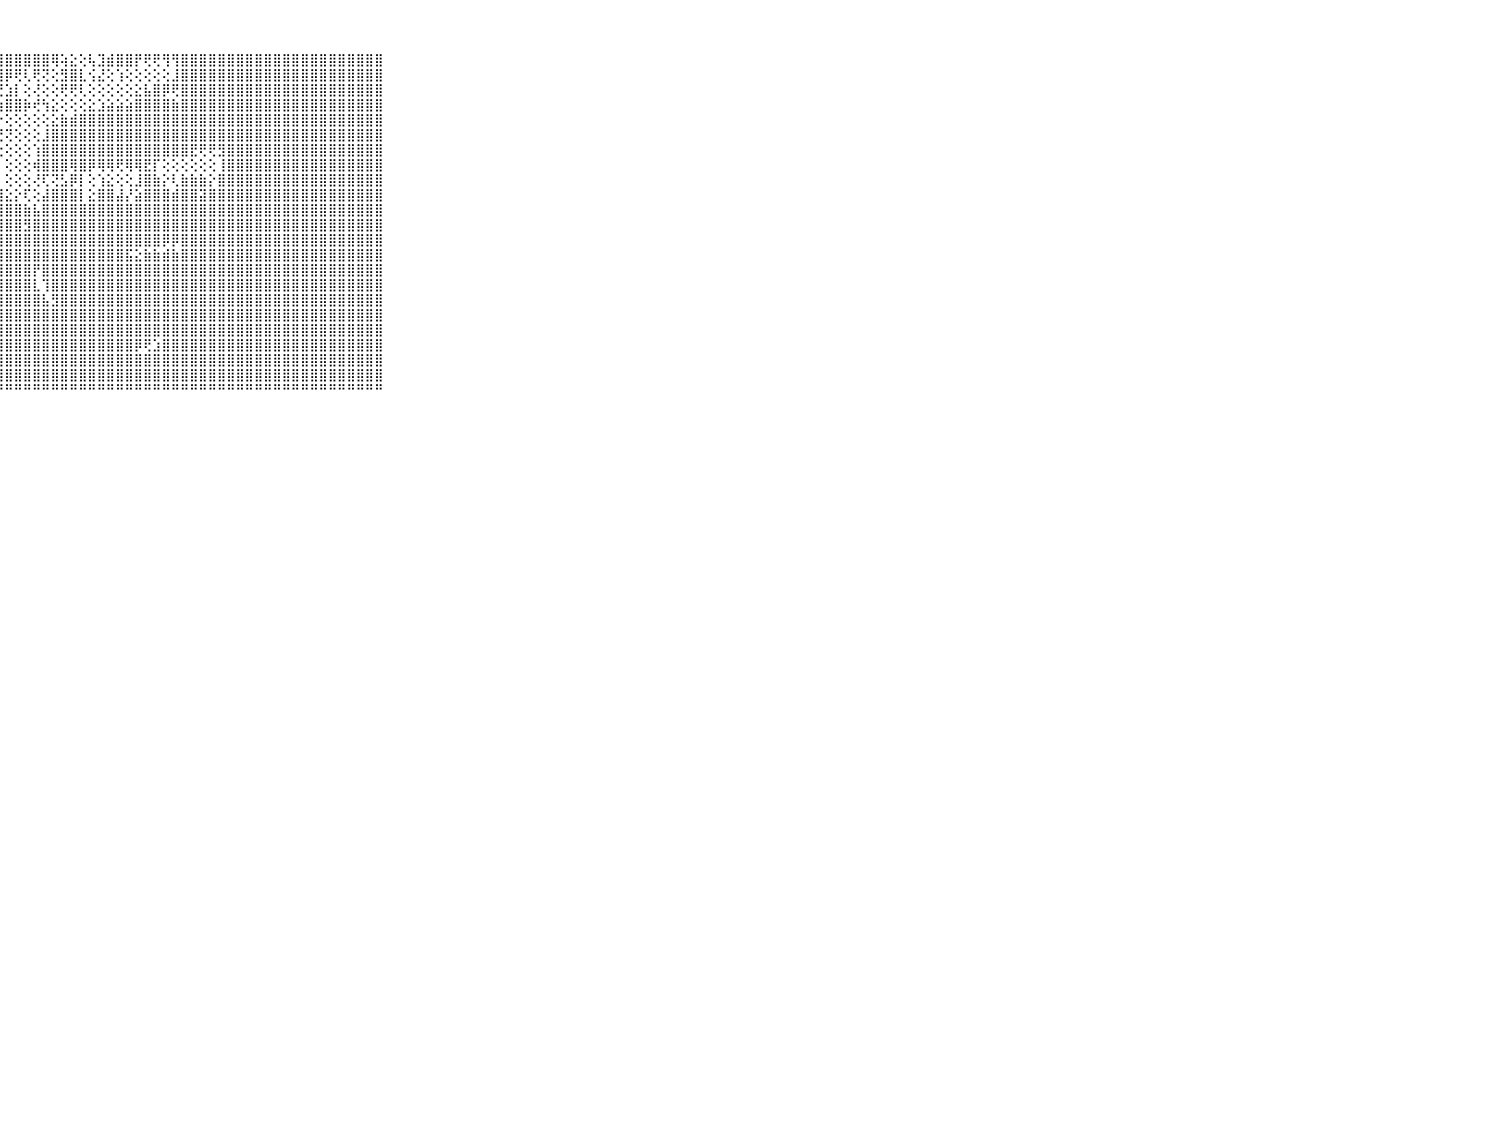

⠀⠀⠀⠀⠀⠀⠀⠀⠀⠀⠀⣿⣿⣿⣿⣿⣿⣿⣿⣿⣿⣿⣿⣿⣿⣿⣿⣿⣿⣿⣿⣿⣿⢿⢵⣕⢕⢧⣹⣾⣿⣿⡟⢟⢟⢻⢻⣿⣿⣿⣿⣿⣿⣿⣿⣿⣿⣿⣿⣿⣿⣿⣿⣿⣿⣿⣿⣿⣿⠀⠀⠀⠀⠀⠀⠀⠀⠀⠀⠀⠀
⠀⠀⠀⠀⠀⠀⠀⠀⠀⠀⠀⣿⣿⣿⣿⣿⣿⣿⣿⣿⣿⣿⣿⣿⣿⣿⣿⣿⡿⢟⢇⢟⢝⢕⣻⣿⣇⢪⣜⢕⢱⢕⢕⢕⢕⢕⣸⣿⣿⣿⣿⣿⣿⣿⣿⣿⣿⣿⣿⣿⣿⣿⣿⣿⣿⣿⣿⣿⣿⠀⠀⠀⠀⠀⠀⠀⠀⠀⠀⠀⠀
⠀⠀⠀⠀⠀⠀⠀⠀⠀⠀⠀⣿⣿⣿⣿⣿⣿⣿⣿⣿⣿⣿⣿⣿⣿⣿⣿⢟⣱⡇⢕⢜⢕⢕⢟⢟⢇⢕⢕⢕⢕⢕⣕⣧⣿⡿⢟⣿⣿⣿⣿⣿⣿⣿⣿⣿⣿⣿⣿⣿⣿⣿⣿⣿⣿⣿⣿⣿⣿⠀⠀⠀⠀⠀⠀⠀⠀⠀⠀⠀⠀
⠀⠀⠀⠀⠀⠀⠀⠀⠀⠀⠀⣿⣿⣿⣿⣿⣿⣿⣿⣿⣿⣿⣿⣿⣿⣿⡧⣵⣿⣿⡷⢞⢳⣕⢕⢕⢕⣕⣱⣵⣵⣵⣿⣿⣿⣿⣷⣿⣿⣿⣿⣿⣿⣿⣿⣿⣿⣿⣿⣿⣿⣿⣿⣿⣿⣿⣿⣿⣿⠀⠀⠀⠀⠀⠀⠀⠀⠀⠀⠀⠀
⠀⠀⠀⠀⠀⠀⠀⠀⠀⠀⠀⣿⣿⣿⣿⣿⣿⣿⣿⣿⣿⣿⣿⣿⣿⣿⢻⡕⢕⢕⢕⢕⢕⣕⣷⣾⣿⣿⣿⣿⣿⣿⣿⣿⣿⣿⣿⣿⣿⣿⣿⣿⣿⣿⣿⣿⣿⣿⣿⣿⣿⣿⣿⣿⣿⣿⣿⣿⣿⠀⠀⠀⠀⠀⠀⠀⠀⠀⠀⠀⠀
⠀⠀⠀⠀⠀⠀⠀⠀⠀⠀⠀⣿⣿⣿⣿⣿⣿⣿⣿⣿⣿⣿⣿⣿⣿⣧⢕⢜⢝⢕⢕⢕⣸⣿⣿⣿⣿⣿⣿⣿⣿⣿⣿⣿⣿⣿⣿⣿⣿⣿⣿⣿⣿⣿⣿⣿⣿⣿⣿⣿⣿⣿⣿⣿⣿⣿⣿⣿⣿⠀⠀⠀⠀⠀⠀⠀⠀⠀⠀⠀⠀
⠀⠀⠀⠀⠀⠀⠀⠀⠀⠀⠀⣿⣿⣿⣿⣿⣿⣿⣿⣿⣿⣿⣿⣿⣿⣿⡇⢕⢕⢕⢕⢱⣿⣿⣿⣿⣿⣿⣿⣿⣿⣿⣿⣿⣿⣿⣿⣿⣟⢟⢟⣻⣿⣿⣿⣿⣿⣿⣿⣿⣿⣿⣿⣿⣿⣿⣿⣿⣿⠀⠀⠀⠀⠀⠀⠀⠀⠀⠀⠀⠀
⠀⠀⠀⠀⠀⠀⠀⠀⠀⠀⠀⣿⣿⣿⣿⣿⣿⣿⣿⣿⣿⣿⣿⣿⣿⣿⣿⡇⢕⢕⢕⢾⣿⣿⣿⢿⣿⡿⢿⢿⢟⢿⢿⣟⡏⢕⢕⢕⢕⢕⢕⢸⣿⣿⣿⣿⣿⣿⣿⣿⣿⣿⣿⣿⣿⣿⣿⣿⣿⠀⠀⠀⠀⠀⠀⠀⠀⠀⠀⠀⠀
⠀⠀⠀⠀⠀⠀⠀⠀⠀⠀⠀⣿⣿⣿⣿⣿⣿⣿⣿⣿⣿⣿⣿⣿⣿⣿⣿⡇⢕⢕⢕⢜⢏⢝⣣⡿⡇⢕⢱⣕⢕⢕⣸⣿⣷⡕⢇⣷⣷⣷⡕⣿⣿⣿⣿⣿⣿⣿⣿⣿⣿⣿⣿⣿⣿⣿⣿⣿⣿⠀⠀⠀⠀⠀⠀⠀⠀⠀⠀⠀⠀
⠀⠀⠀⠀⠀⠀⠀⠀⠀⠀⠀⣿⣿⣿⣿⣿⣿⣿⣿⣿⣿⣿⣿⣿⣿⣿⣿⣿⣕⡕⢏⢕⣼⣿⣿⣿⡇⣕⣿⣿⣼⡜⣵⣿⣿⣿⣾⣿⣿⣽⣿⣿⣿⣿⣿⣿⣿⣿⣿⣿⣿⣿⣿⣿⣿⣿⣿⣿⣿⠀⠀⠀⠀⠀⠀⠀⠀⠀⠀⠀⠀
⠀⠀⠀⠀⠀⠀⠀⠀⠀⠀⠀⣿⣿⣿⣿⣿⣿⣿⣿⣿⣿⣿⣿⣿⣿⣿⣿⣿⣿⣿⣷⣧⣿⣿⣿⣿⣿⣿⣿⣿⣿⣿⣿⣿⣿⣿⣿⣿⣿⣿⣿⣿⣿⣿⣿⣿⣿⣿⣿⣿⣿⣿⣿⣿⣿⣿⣿⣿⣿⠀⠀⠀⠀⠀⠀⠀⠀⠀⠀⠀⠀
⠀⠀⠀⠀⠀⠀⠀⠀⠀⠀⠀⣿⣿⣿⣿⣿⣿⣿⣿⣿⣿⣿⣿⣿⣿⣿⣿⣿⣿⣿⣻⣿⣿⣿⣿⣿⣿⣿⣿⣿⣿⣿⣿⣿⣿⣿⣿⣿⣿⣿⣿⣿⣿⣿⣿⣿⣿⣿⣿⣿⣿⣿⣿⣿⣿⣿⣿⣿⣿⠀⠀⠀⠀⠀⠀⠀⠀⠀⠀⠀⠀
⠀⠀⠀⠀⠀⠀⠀⠀⠀⠀⠀⣿⣿⣿⣿⣿⣿⣿⣿⣿⣿⣿⣿⣿⣿⣿⣿⣿⣿⣿⣿⣿⣿⣿⣿⣿⣿⣿⣿⣿⣿⣿⣿⣿⣿⡿⡿⣿⣿⣿⣿⣿⣿⣿⣿⣿⣿⣿⣿⣿⣿⣿⣿⣿⣿⣿⣿⣿⣿⠀⠀⠀⠀⠀⠀⠀⠀⠀⠀⠀⠀
⠀⠀⠀⠀⠀⠀⠀⠀⠀⠀⠀⣿⣿⣿⣿⣿⣿⣿⣿⣿⣿⣿⣿⣿⣿⣿⣿⣿⣿⣿⣿⣿⣿⣿⣿⣿⣿⣿⣿⣿⣿⣯⣕⣷⣷⣾⣷⣿⣿⣿⣿⣿⣿⣿⣿⣿⣿⣿⣿⣿⣿⣿⣿⣿⣿⣿⣿⣿⣿⠀⠀⠀⠀⠀⠀⠀⠀⠀⠀⠀⠀
⠀⠀⠀⠀⠀⠀⠀⠀⠀⠀⠀⣿⣿⣿⣿⣿⣿⣿⣿⣿⣿⣿⣿⣿⣿⣿⣿⣿⣿⣿⣿⡟⣿⣿⣿⣿⣿⣿⣿⣿⣿⣿⣿⣿⣿⣿⣿⣿⣿⣿⣿⣿⣿⣿⣿⣿⣿⣿⣿⣿⣿⣿⣿⣿⣿⣿⣿⣿⣿⠀⠀⠀⠀⠀⠀⠀⠀⠀⠀⠀⠀
⠀⠀⠀⠀⠀⠀⠀⠀⠀⠀⠀⣿⣿⣿⣿⣿⣿⣿⣿⣿⣿⣿⣿⣿⣿⣿⣿⣿⣿⣿⣿⣇⢹⣿⣿⣿⣿⣿⣿⣿⣿⣿⣿⣿⣿⣿⣿⣿⣿⣿⣿⣿⣿⣿⣿⣿⣿⣿⣿⣿⣿⣿⣿⣿⣿⣿⣿⣿⣿⠀⠀⠀⠀⠀⠀⠀⠀⠀⠀⠀⠀
⠀⠀⠀⠀⠀⠀⠀⠀⠀⠀⠀⣿⣿⣿⣿⣿⣿⣿⣿⣿⣿⣿⣿⣿⣿⣿⣿⣿⣿⣿⣿⣿⣧⣻⣿⣿⣿⣿⣿⣿⣿⣿⣿⣿⣿⣿⣿⣿⣿⣿⣿⣿⣿⣿⣿⣿⣿⣿⣿⣿⣿⣿⣿⣿⣿⣿⣿⣿⣿⠀⠀⠀⠀⠀⠀⠀⠀⠀⠀⠀⠀
⠀⠀⠀⠀⠀⠀⠀⠀⠀⠀⠀⣿⣿⣿⣿⣿⣿⣿⣿⣿⣿⣿⣿⣿⣿⣿⣿⣿⣿⣿⣿⣿⣿⣿⣿⣿⣿⣿⣿⣿⣿⣿⣿⣿⣿⣿⣿⣿⣿⣿⣿⣿⣿⣿⣿⣿⣿⣿⣿⣿⣿⣿⣿⣿⣿⣿⣿⣿⣿⠀⠀⠀⠀⠀⠀⠀⠀⠀⠀⠀⠀
⠀⠀⠀⠀⠀⠀⠀⠀⠀⠀⠀⣿⣿⣿⣿⣿⣿⣿⣿⣿⣿⣿⣿⣿⣿⣿⣿⣿⣿⣿⣿⣿⣿⣿⣿⣿⣿⣿⣿⣿⣿⣿⣿⣿⣿⣿⣿⣿⣿⣿⣿⣿⣿⣿⣿⣿⣿⣿⣿⣿⣿⣿⣿⣿⣿⣿⣿⣿⣿⠀⠀⠀⠀⠀⠀⠀⠀⠀⠀⠀⠀
⠀⠀⠀⠀⠀⠀⠀⠀⠀⠀⠀⣿⣿⣿⣿⣿⣿⣿⣿⣿⣿⣿⣿⣿⣿⣿⣿⣿⣿⣿⣿⣿⣿⣿⣿⣿⣿⣿⣿⣿⣿⣿⡿⢟⣱⣿⣿⣿⣿⣿⣿⣿⣿⣿⣿⣿⣿⣿⣿⣿⣿⣿⣿⣿⣿⣿⣿⣿⣿⠀⠀⠀⠀⠀⠀⠀⠀⠀⠀⠀⠀
⠀⠀⠀⠀⠀⠀⠀⠀⠀⠀⠀⣿⣿⣿⣿⣿⣿⣿⣿⣿⣿⣿⣿⣿⣿⣿⣿⣿⣿⣿⣿⣿⣿⣿⣿⣿⣿⣿⣿⣿⣿⣿⣿⣿⣿⣿⣿⣿⣿⣿⣿⣿⣿⣿⣿⣿⣿⣿⣿⣿⣿⣿⣿⣿⣿⣿⣿⣿⣿⠀⠀⠀⠀⠀⠀⠀⠀⠀⠀⠀⠀
⠀⠀⠀⠀⠀⠀⠀⠀⠀⠀⠀⣿⣿⣿⣿⣿⣿⣿⣿⣿⣿⣿⣿⣿⣿⣿⣿⣿⣿⣿⣿⣿⣿⣿⣿⣿⣿⣿⣿⣿⣿⣿⣿⣿⣿⣿⣿⣿⣿⣿⣿⣿⣿⣿⣿⣿⣿⣿⣿⣿⣿⣿⣿⣿⣿⣿⣿⣿⣿⠀⠀⠀⠀⠀⠀⠀⠀⠀⠀⠀⠀
⠀⠀⠀⠀⠀⠀⠀⠀⠀⠀⠀⠛⠛⠛⠛⠛⠛⠛⠛⠛⠛⠛⠛⠛⠛⠛⠛⠛⠛⠛⠛⠛⠛⠛⠛⠛⠛⠛⠛⠛⠛⠛⠛⠛⠛⠛⠛⠛⠛⠛⠛⠛⠛⠛⠛⠛⠛⠛⠛⠛⠛⠛⠛⠛⠛⠛⠛⠛⠛⠀⠀⠀⠀⠀⠀⠀⠀⠀⠀⠀⠀